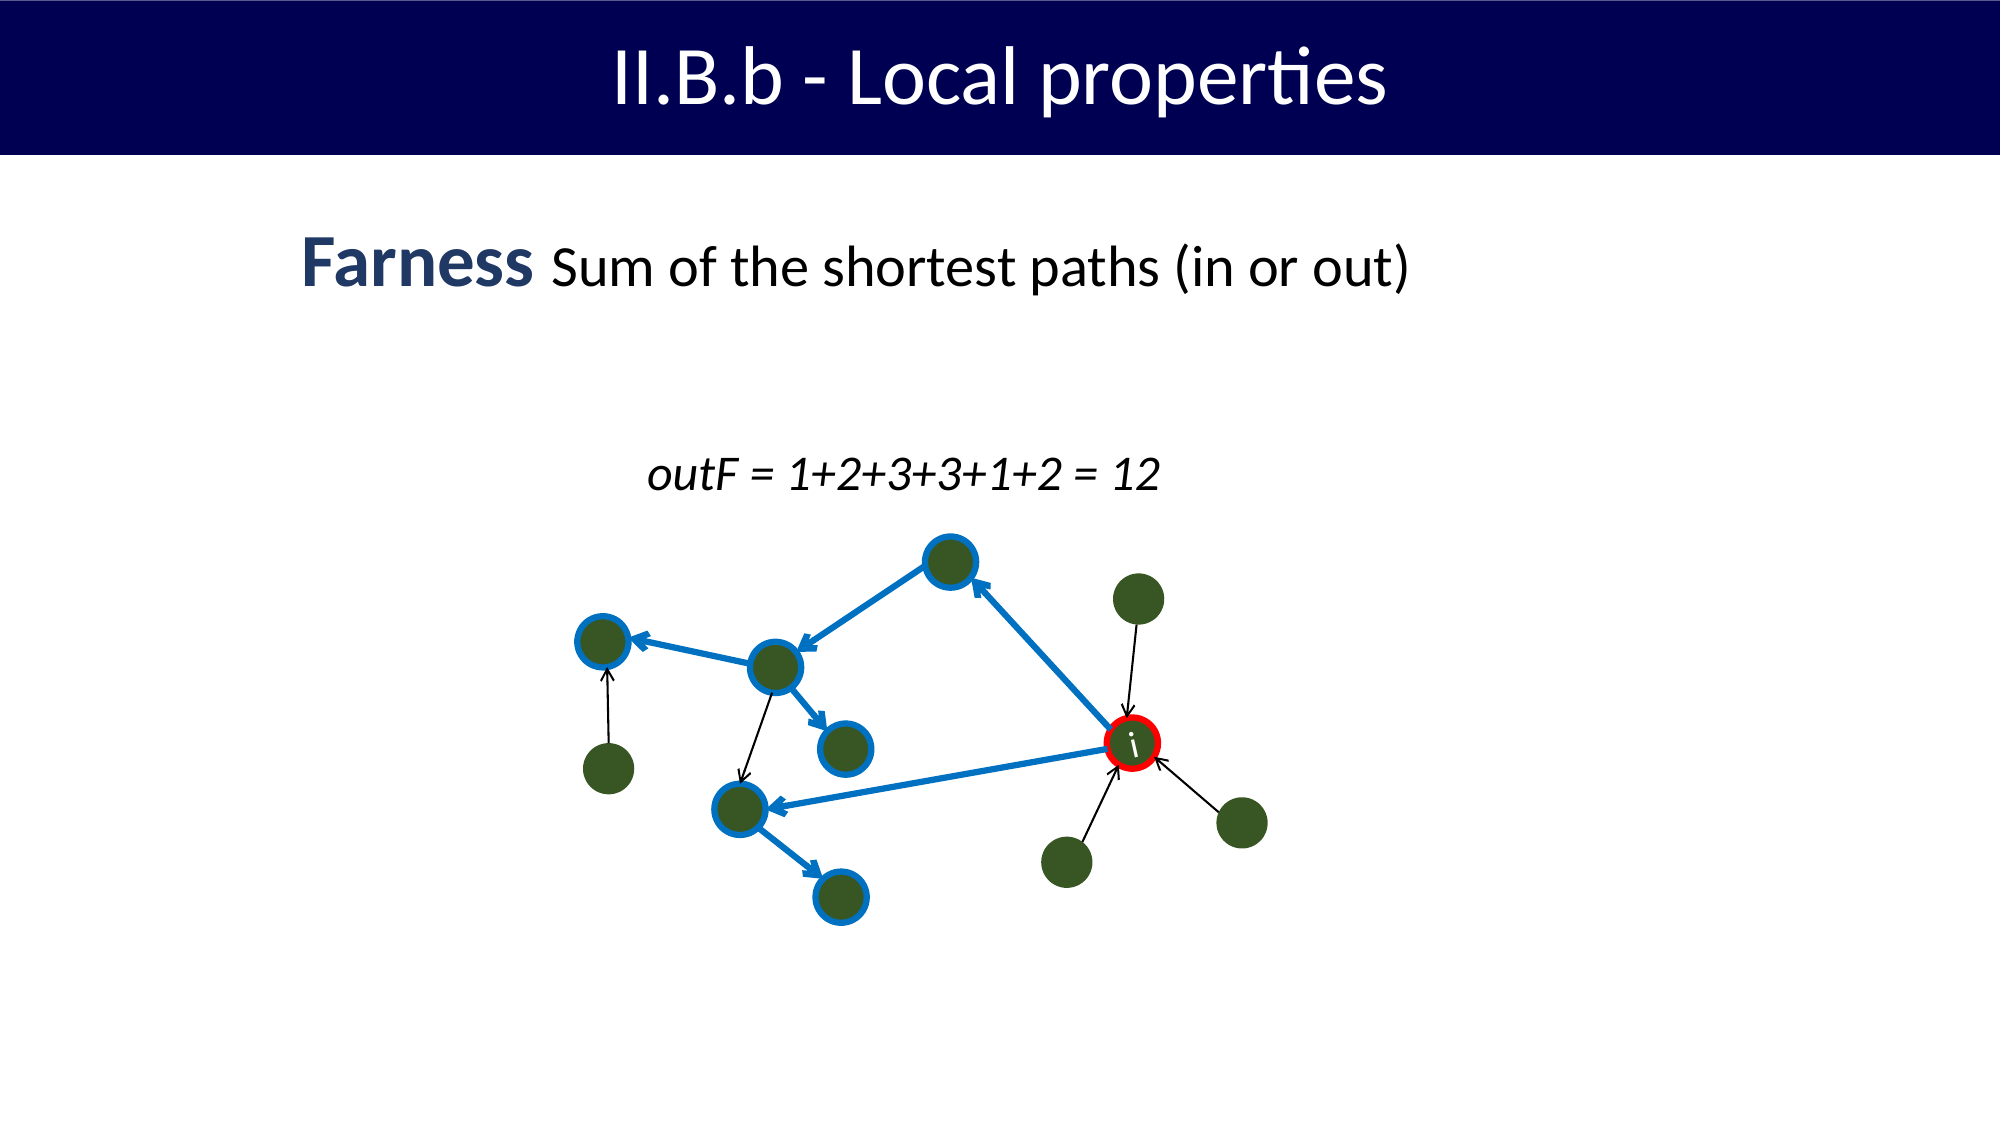

II.B.b - Local properties
Farness Sum of the shortest paths (in or out)
outF = 1+2+3+3+1+2 = 12

i